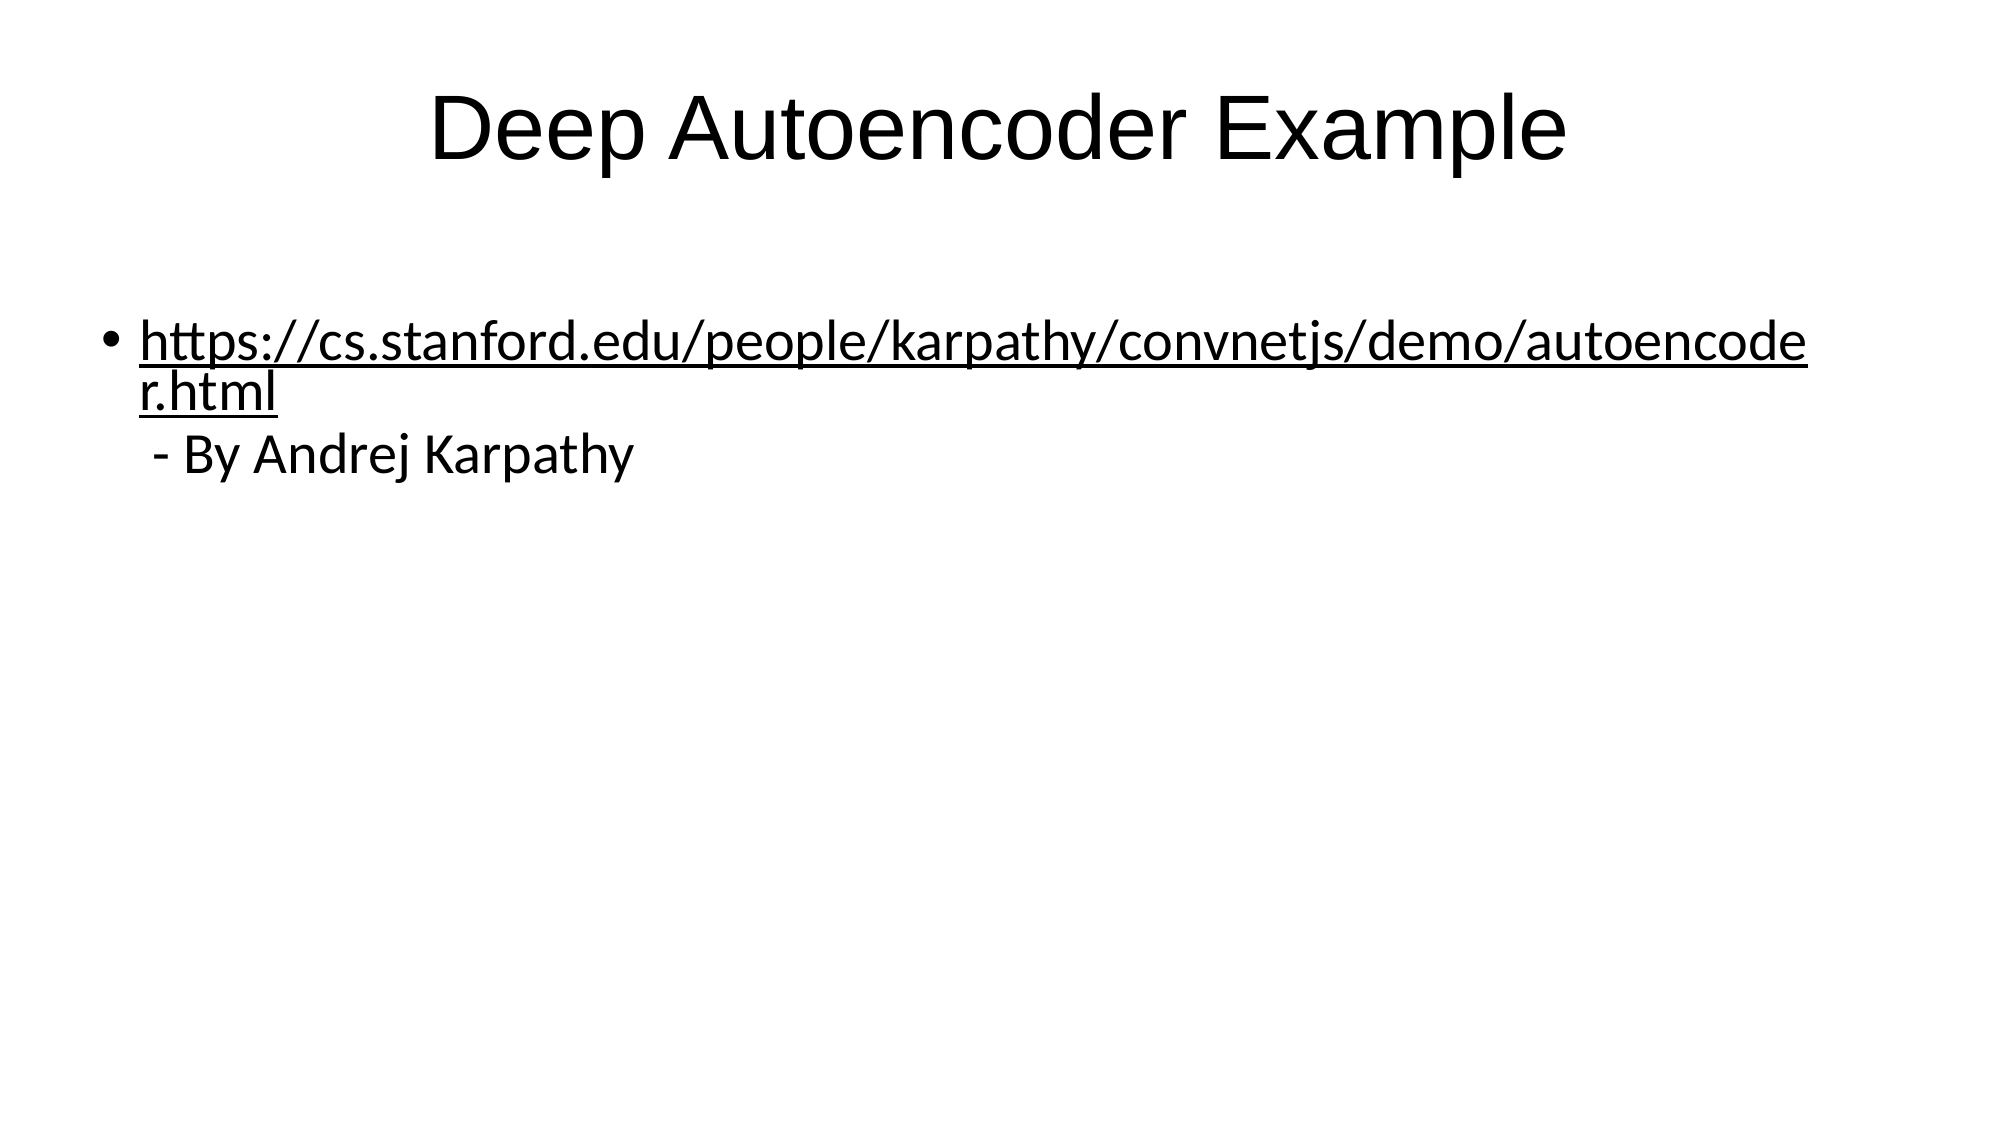

# Deep Autoencoder Example
https://cs.stanford.edu/people/karpathy/convnetjs/demo/autoencoder.html - By Andrej Karpathy